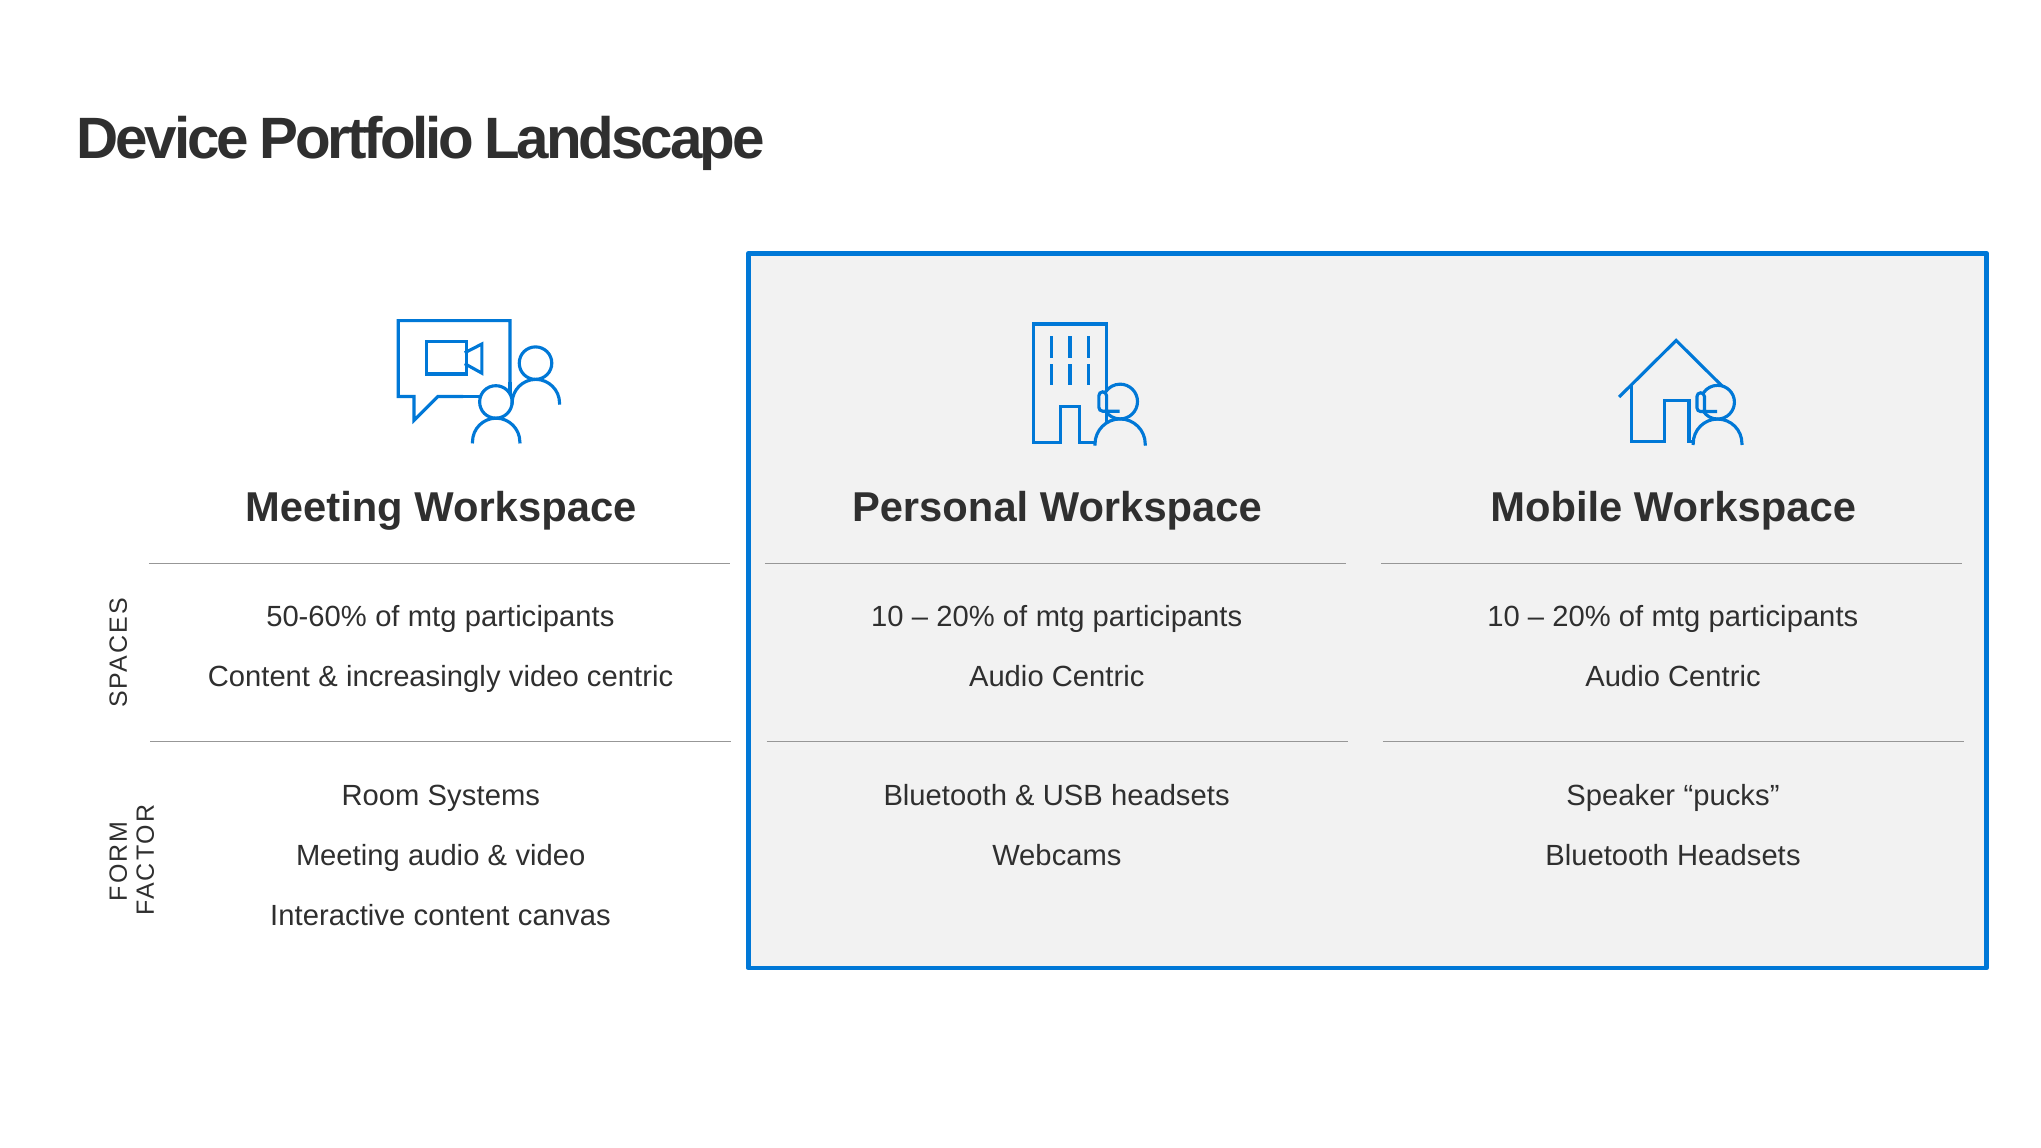

# Device Portfolio Landscape
Meeting Workspace
Personal Workspace
Mobile Workspace
50-60% of mtg participants
Content & increasingly video centric
10 – 20% of mtg participants
Audio Centric
10 – 20% of mtg participants
Audio Centric
Room Systems
Meeting audio & video
Interactive content canvas
Bluetooth & USB headsets
Webcams
Speaker “pucks”
Bluetooth Headsets

Spaces
Form Factor